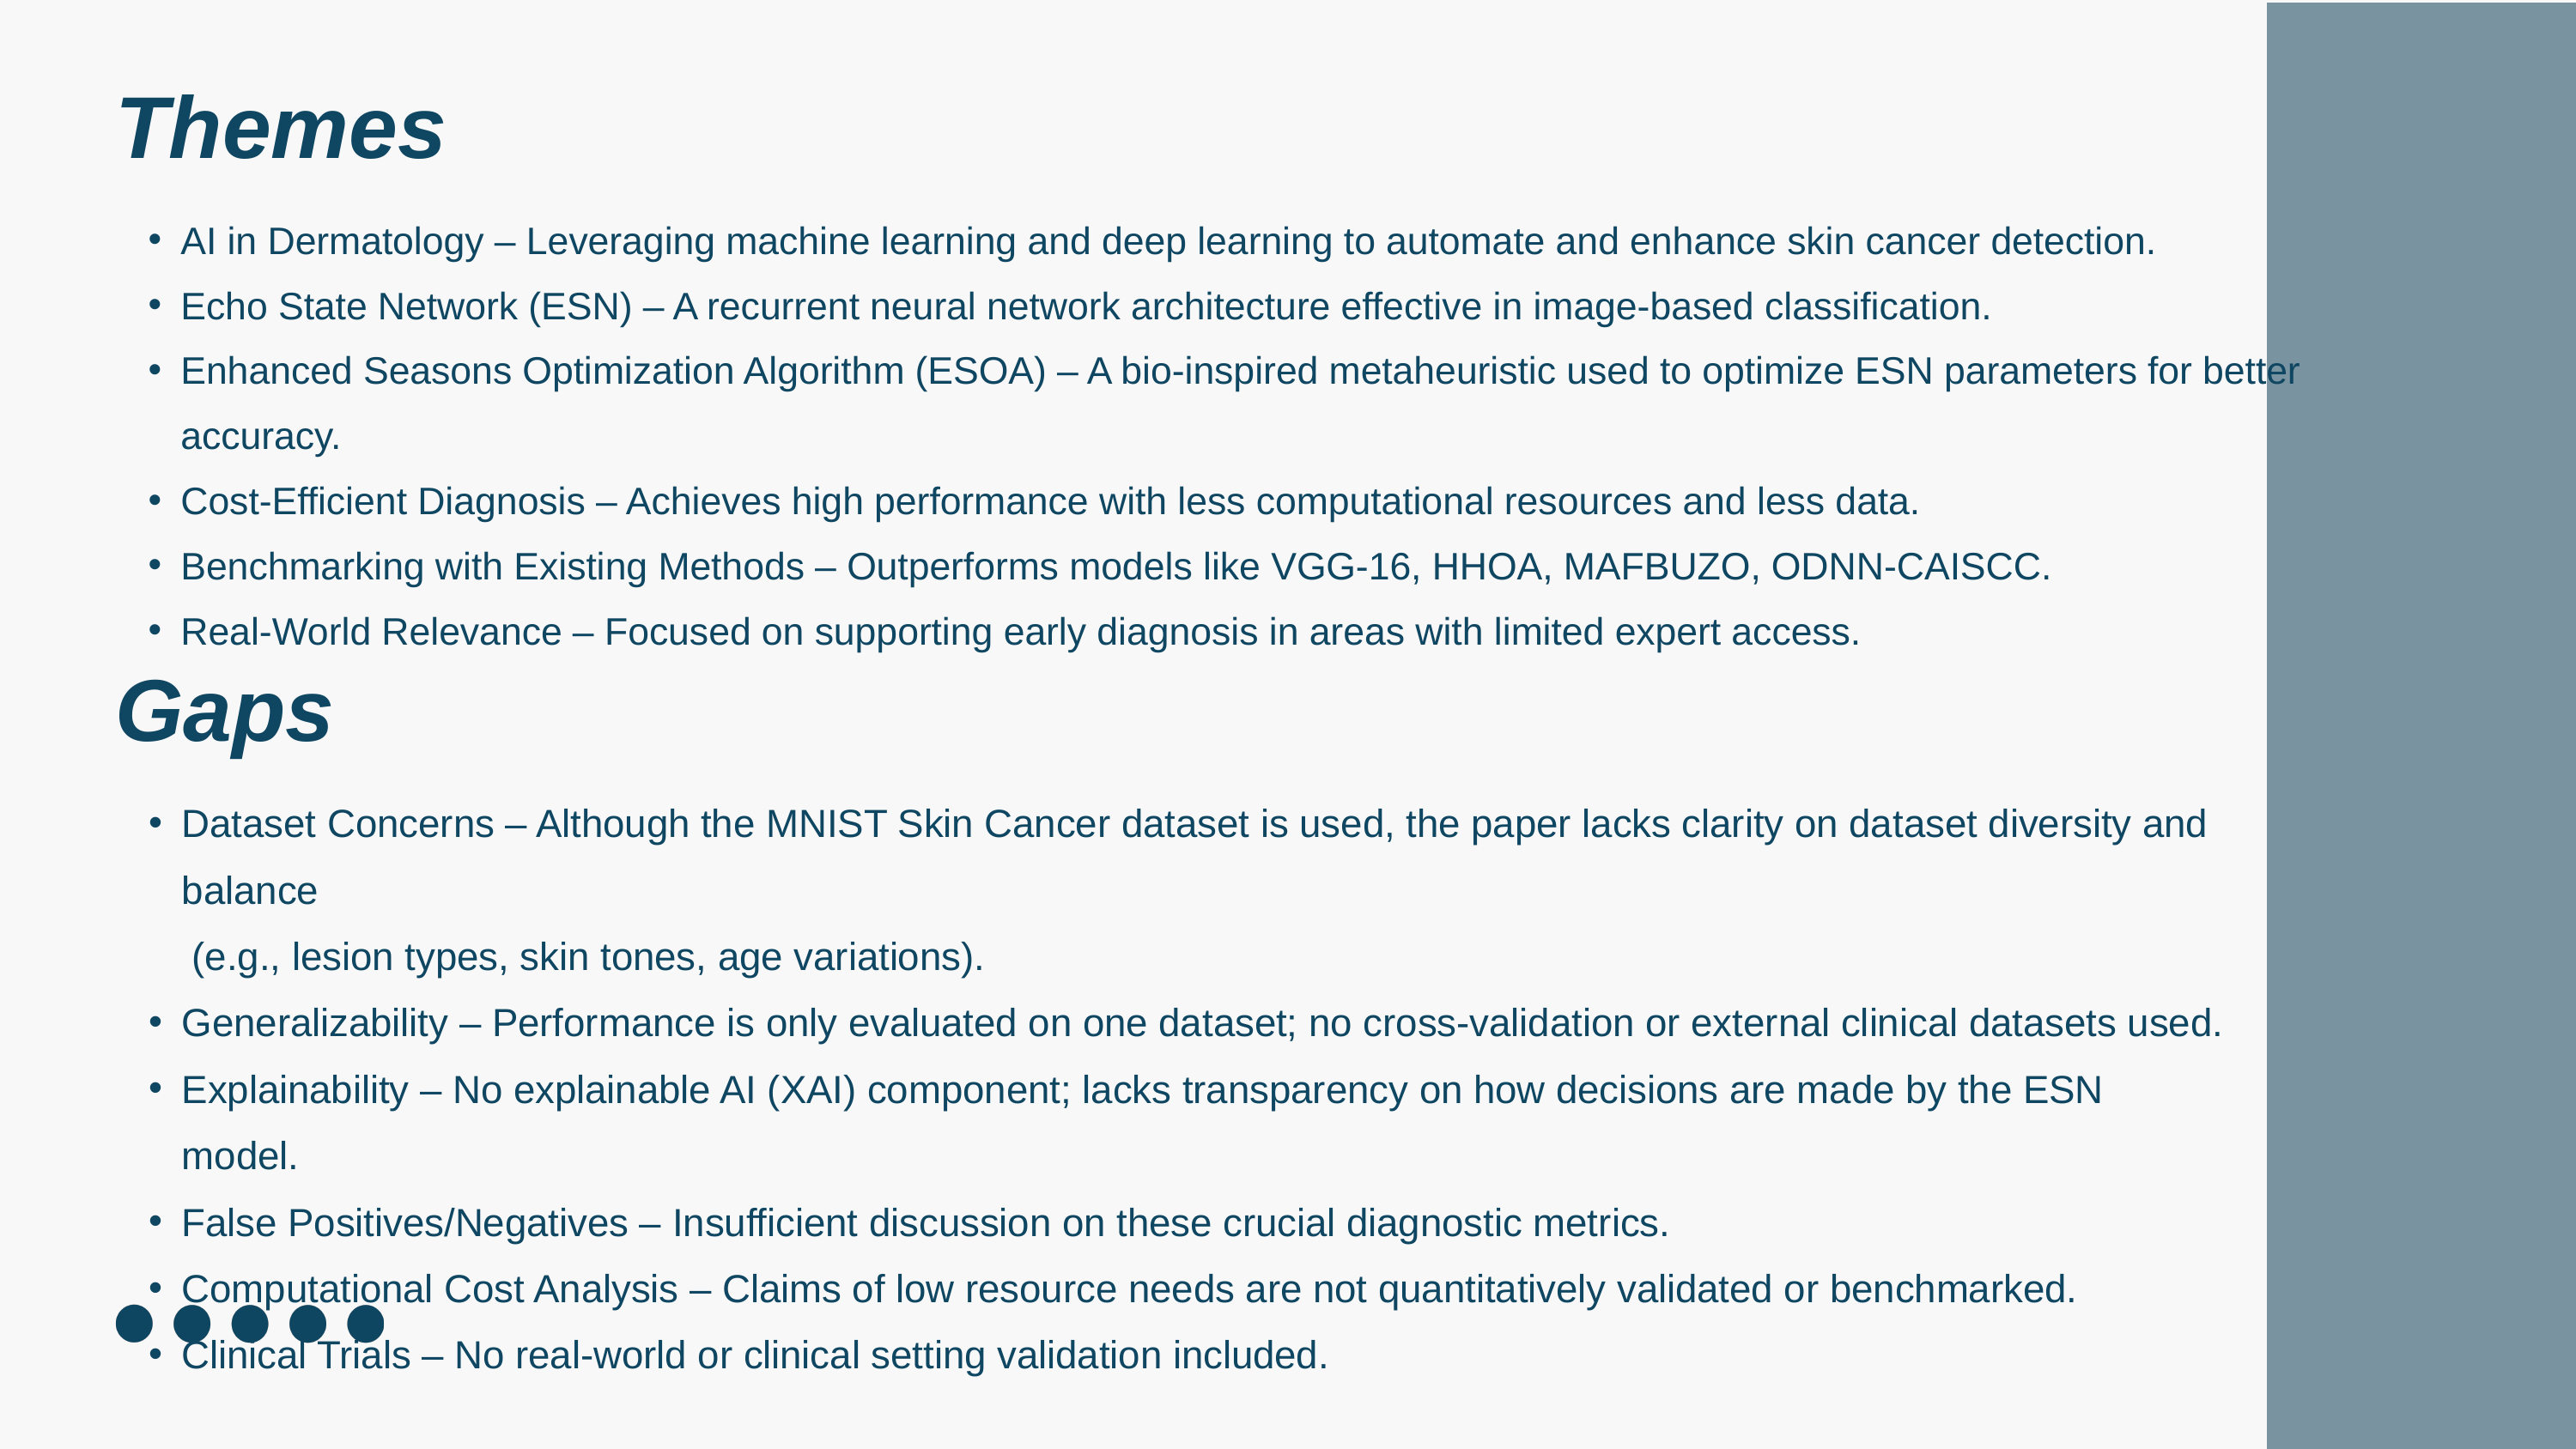

Themes
AI in Dermatology – Leveraging machine learning and deep learning to automate and enhance skin cancer detection.
Echo State Network (ESN) – A recurrent neural network architecture effective in image-based classification.
Enhanced Seasons Optimization Algorithm (ESOA) – A bio-inspired metaheuristic used to optimize ESN parameters for better accuracy.
Cost-Efficient Diagnosis – Achieves high performance with less computational resources and less data.
Benchmarking with Existing Methods – Outperforms models like VGG-16, HHOA, MAFBUZO, ODNN-CAISCC.
Real-World Relevance – Focused on supporting early diagnosis in areas with limited expert access.
Gaps
Dataset Concerns – Although the MNIST Skin Cancer dataset is used, the paper lacks clarity on dataset diversity and balance
       (e.g., lesion types, skin tones, age variations).
Generalizability – Performance is only evaluated on one dataset; no cross-validation or external clinical datasets used.
Explainability – No explainable AI (XAI) component; lacks transparency on how decisions are made by the ESN model.
False Positives/Negatives – Insufficient discussion on these crucial diagnostic metrics.
Computational Cost Analysis – Claims of low resource needs are not quantitatively validated or benchmarked.
Clinical Trials – No real-world or clinical setting validation included.